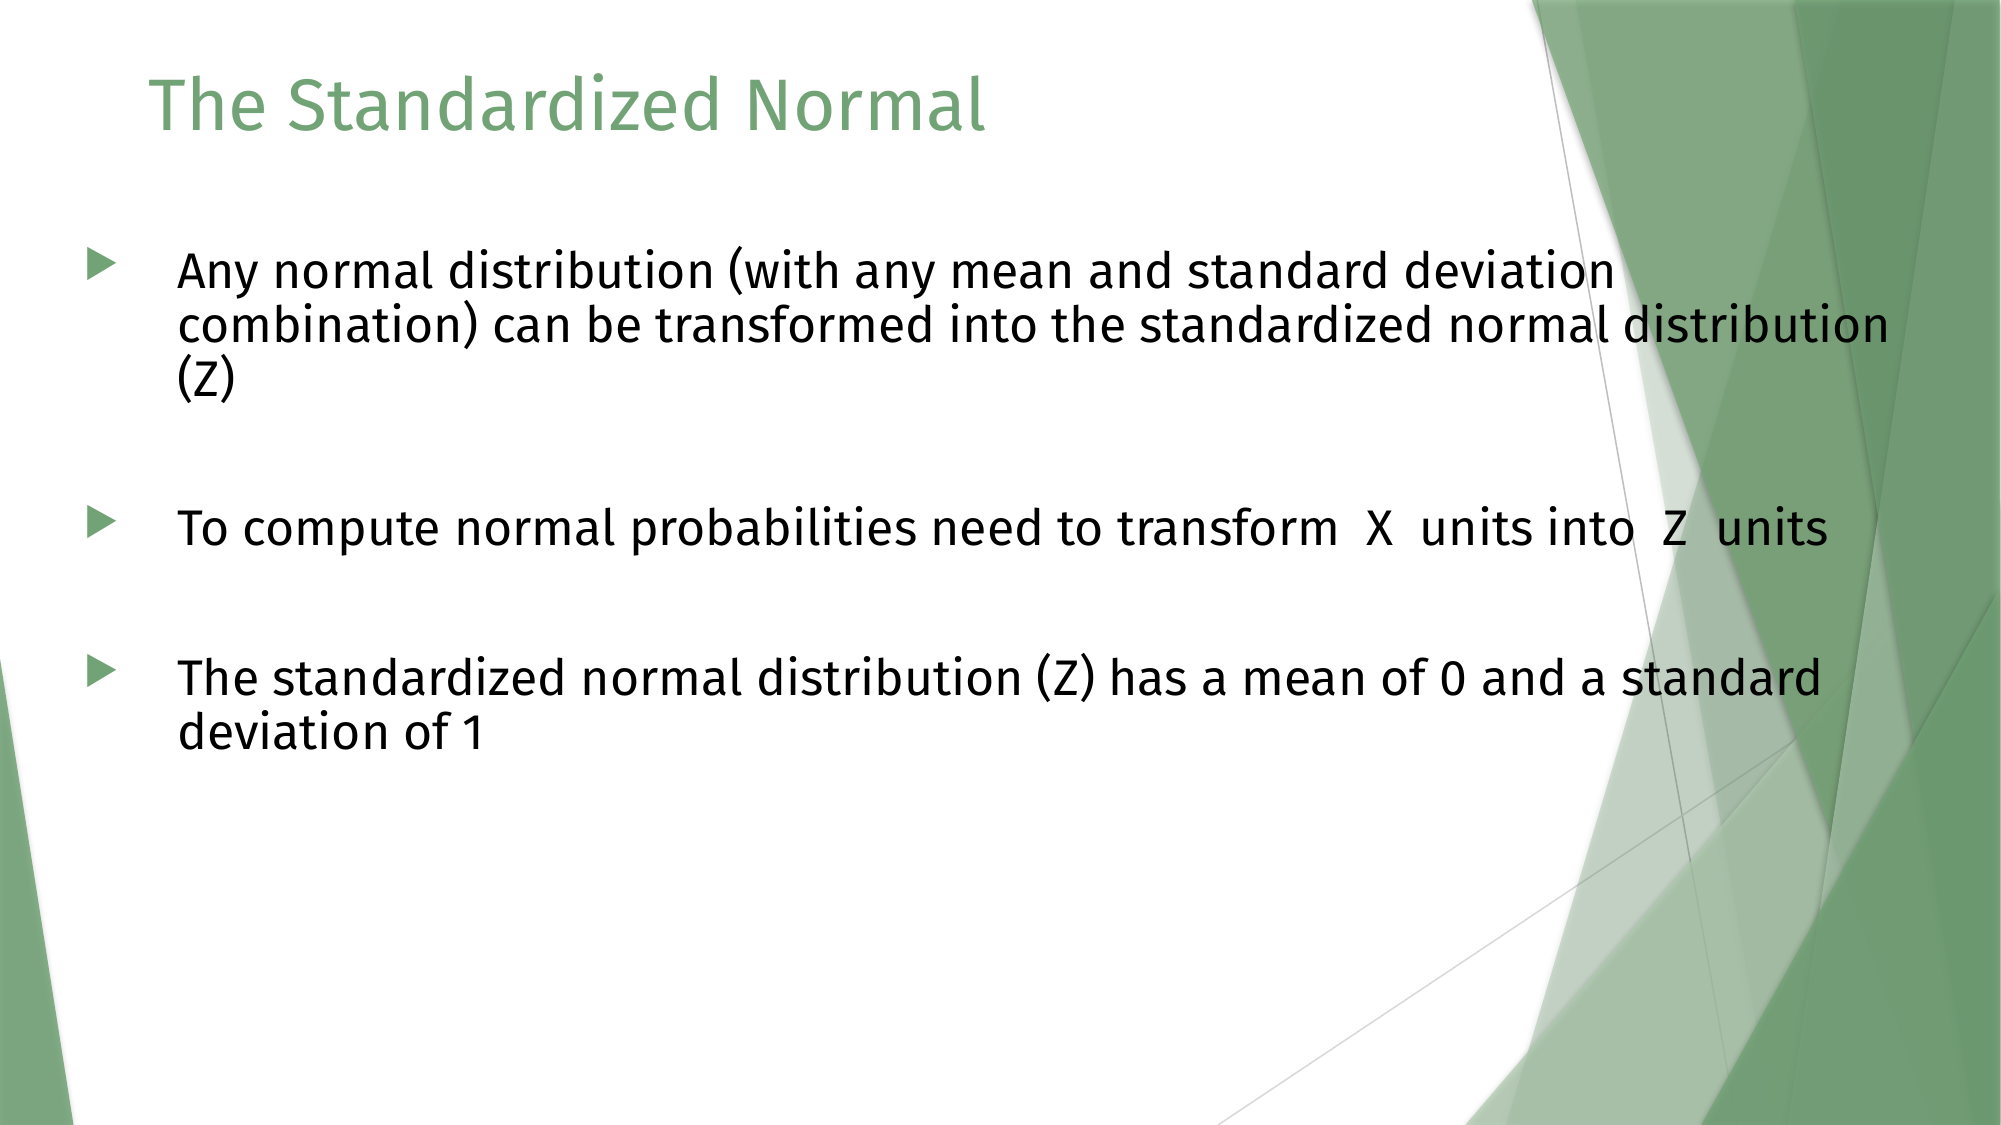

The Standardized Normal
Any normal distribution (with any mean and standard deviation combination) can be transformed into the standardized normal distribution (Z)

To compute normal probabilities need to transform  X  units into  Z  units

The standardized normal distribution (Z) has a mean of 0 and a standard deviation of 1